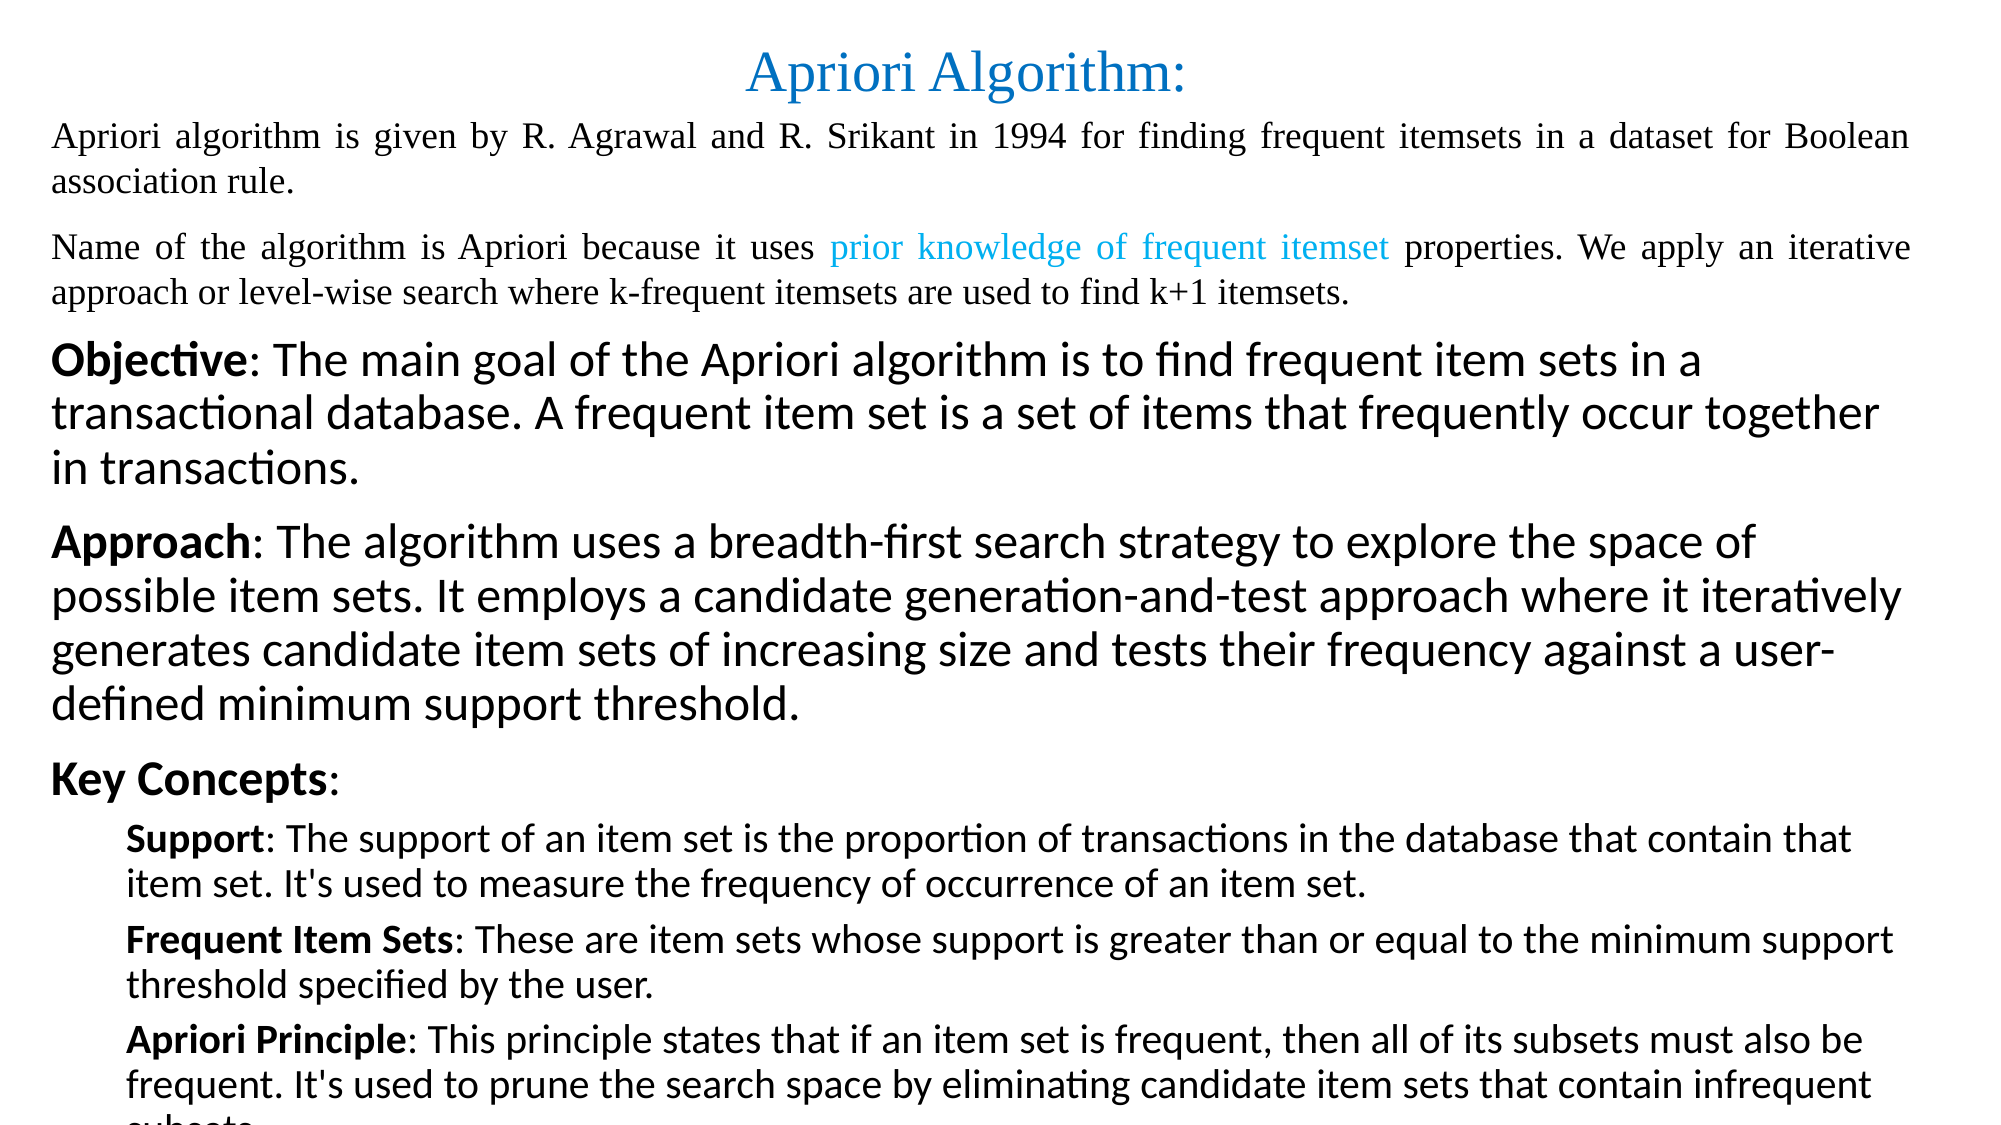

# Apriori Algorithm:

Apriori algorithm is given by R. Agrawal and R. Srikant in 1994 for finding frequent itemsets in a dataset for Boolean association rule.
Name of the algorithm is Apriori because it uses prior knowledge of frequent itemset properties. We apply an iterative approach or level-wise search where k-frequent itemsets are used to find k+1 itemsets.
Objective: The main goal of the Apriori algorithm is to find frequent item sets in a transactional database. A frequent item set is a set of items that frequently occur together in transactions.
Approach: The algorithm uses a breadth-first search strategy to explore the space of possible item sets. It employs a candidate generation-and-test approach where it iteratively generates candidate item sets of increasing size and tests their frequency against a user-defined minimum support threshold.
Key Concepts:
Support: The support of an item set is the proportion of transactions in the database that contain that item set. It's used to measure the frequency of occurrence of an item set.
Frequent Item Sets: These are item sets whose support is greater than or equal to the minimum support threshold specified by the user.
Apriori Principle: This principle states that if an item set is frequent, then all of its subsets must also be frequent. It's used to prune the search space by eliminating candidate item sets that contain infrequent subsets.